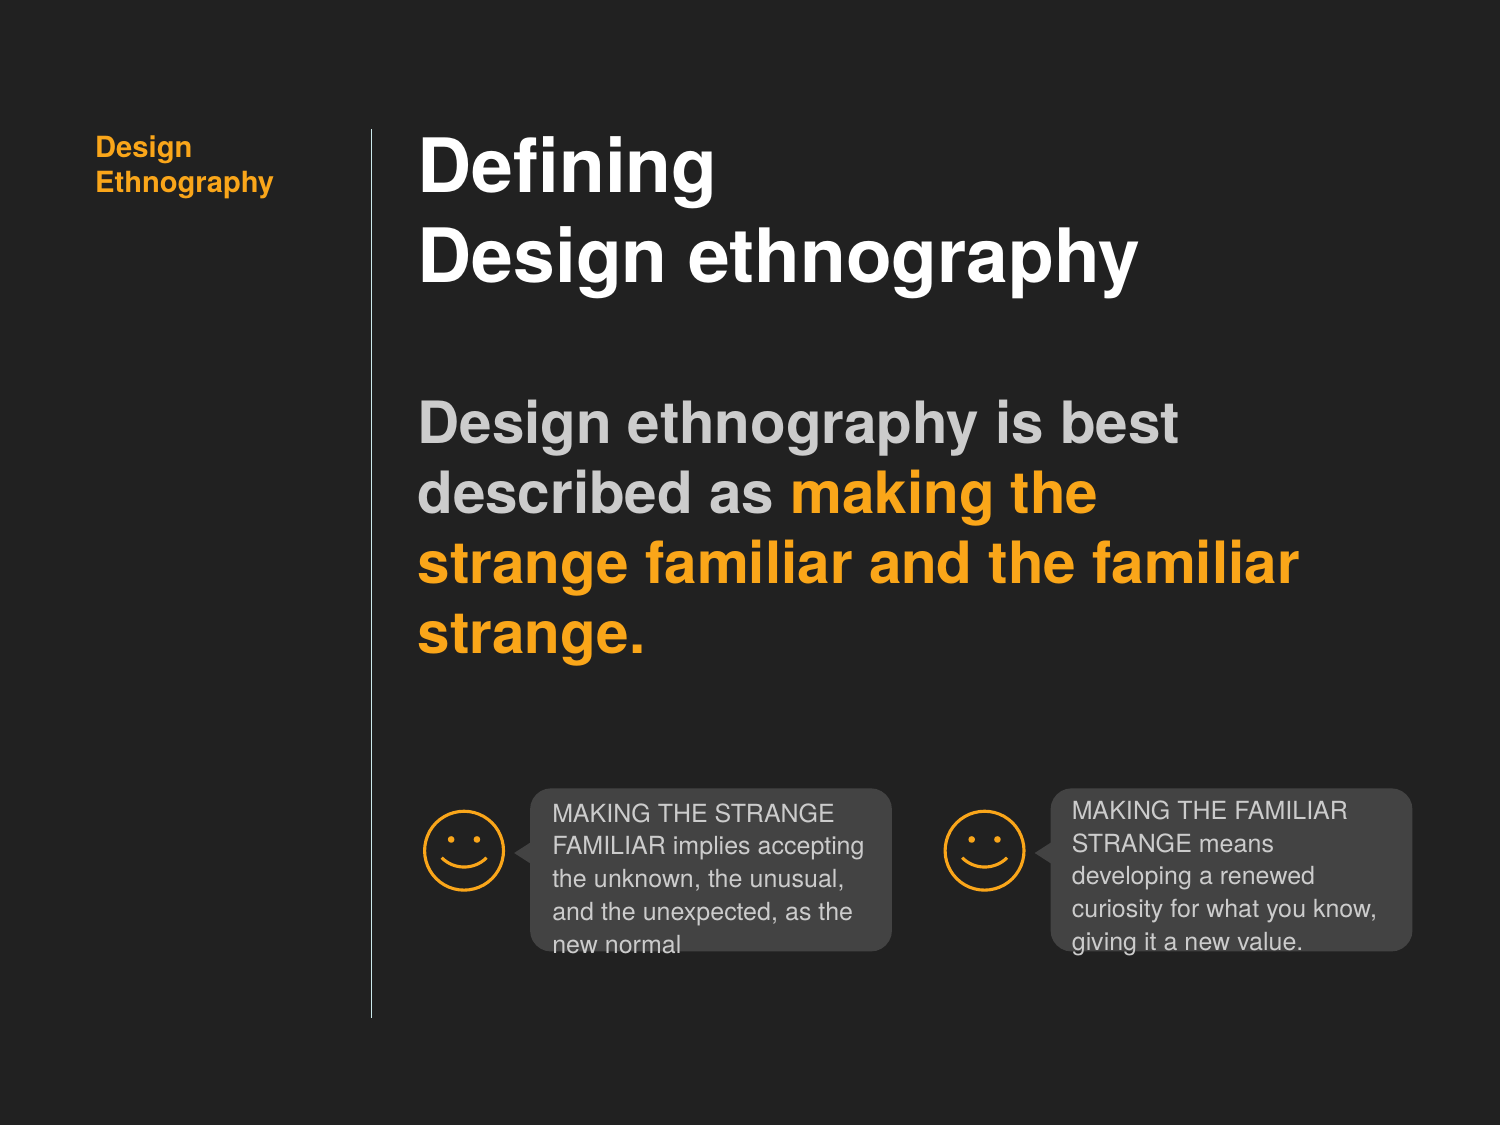

# Defining Design ethnography

Design ethnography is best described as making the strange familiar and the familiar strange.
Design
Ethnography

MAKING THE FAMILIAR STRANGE means developing a renewed curiosity for what you know, giving it a new value.
MAKING THE STRANGE FAMILIAR implies accepting the unknown, the unusual, and the unexpected, as the new normal